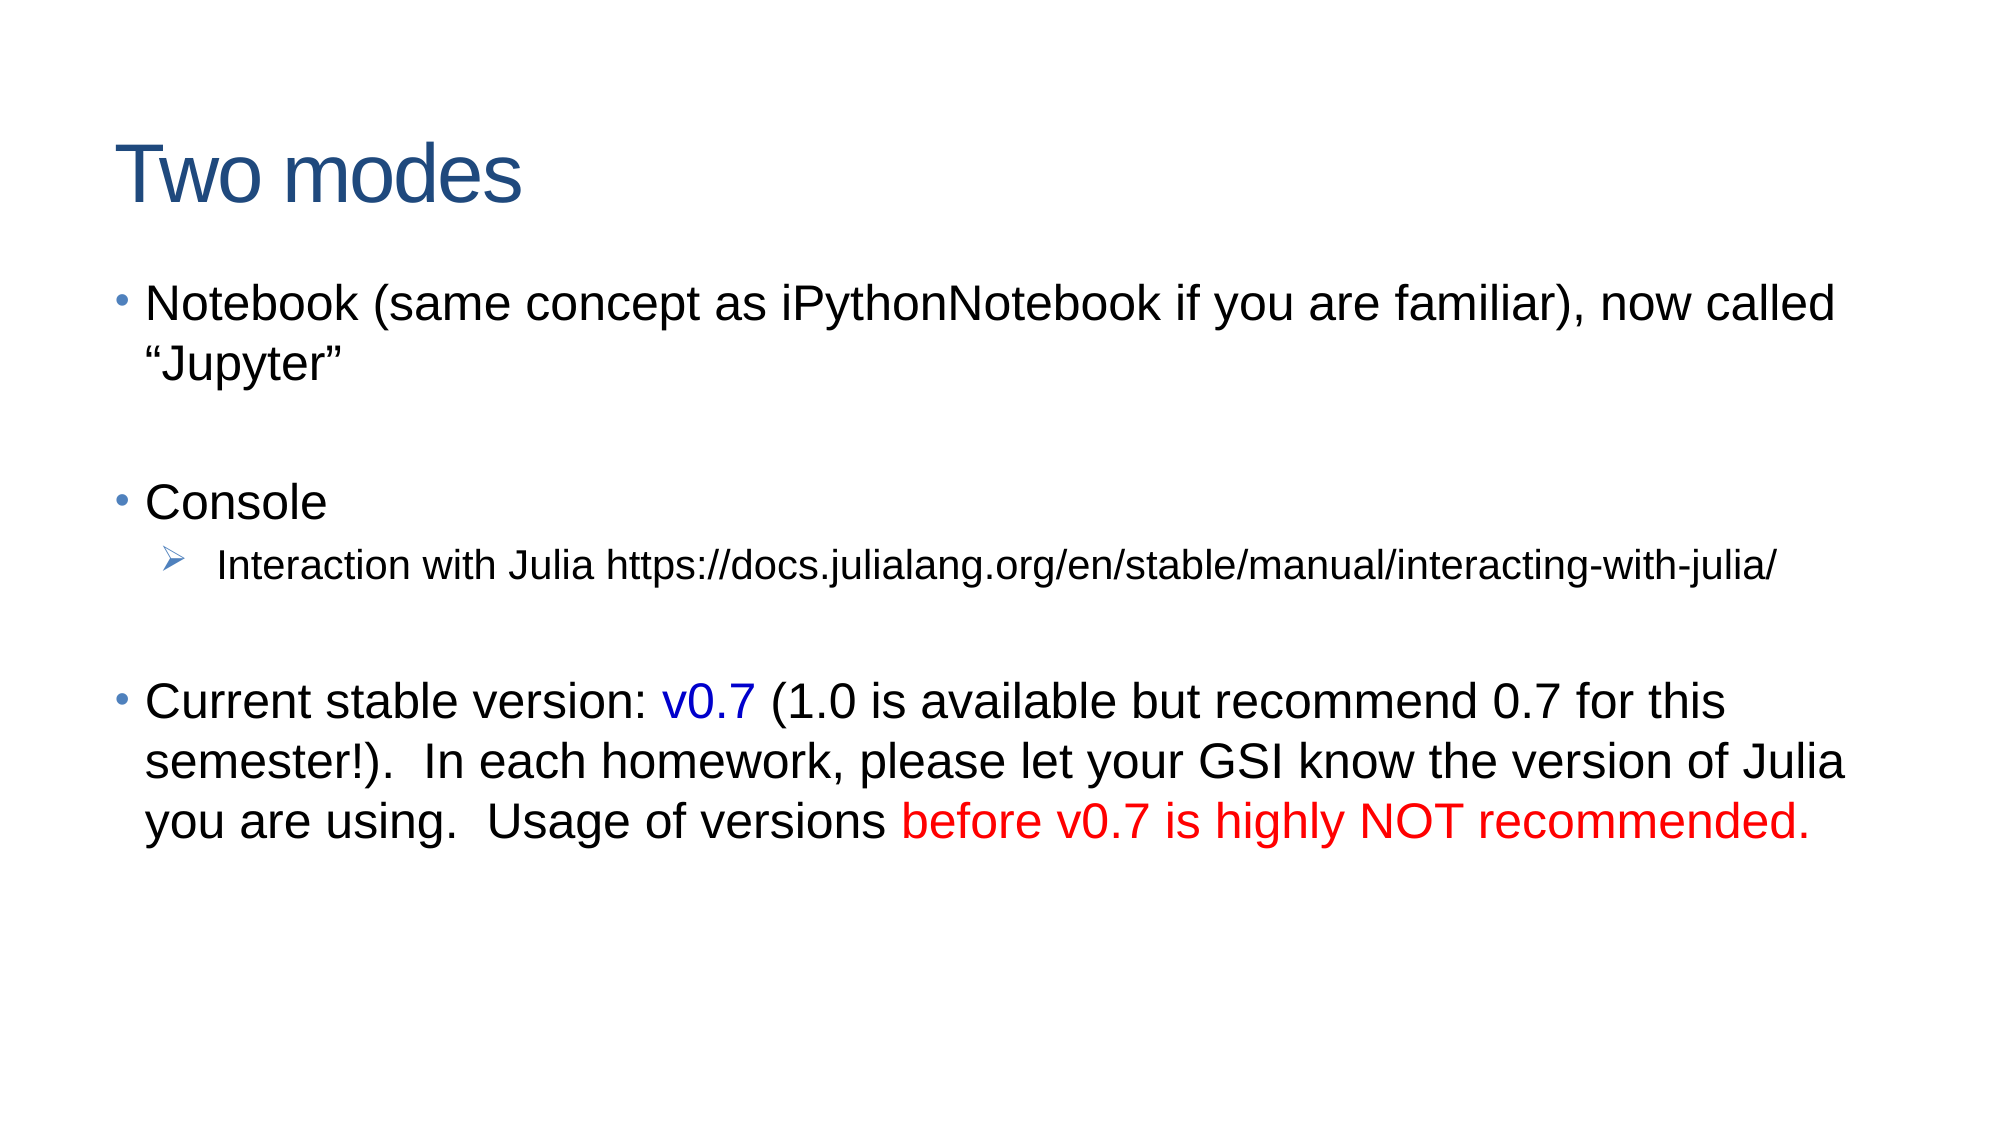

# Two modes
Notebook (same concept as iPythonNotebook if you are familiar), now called “Jupyter”

Console
Interaction with Julia https://docs.julialang.org/en/stable/manual/interacting-with-julia/

Current stable version: v0.7 (1.0 is available but recommend 0.7 for this semester!).  In each homework, please let your GSI know the version of Julia you are using.  Usage of versions before v0.7 is highly NOT recommended.